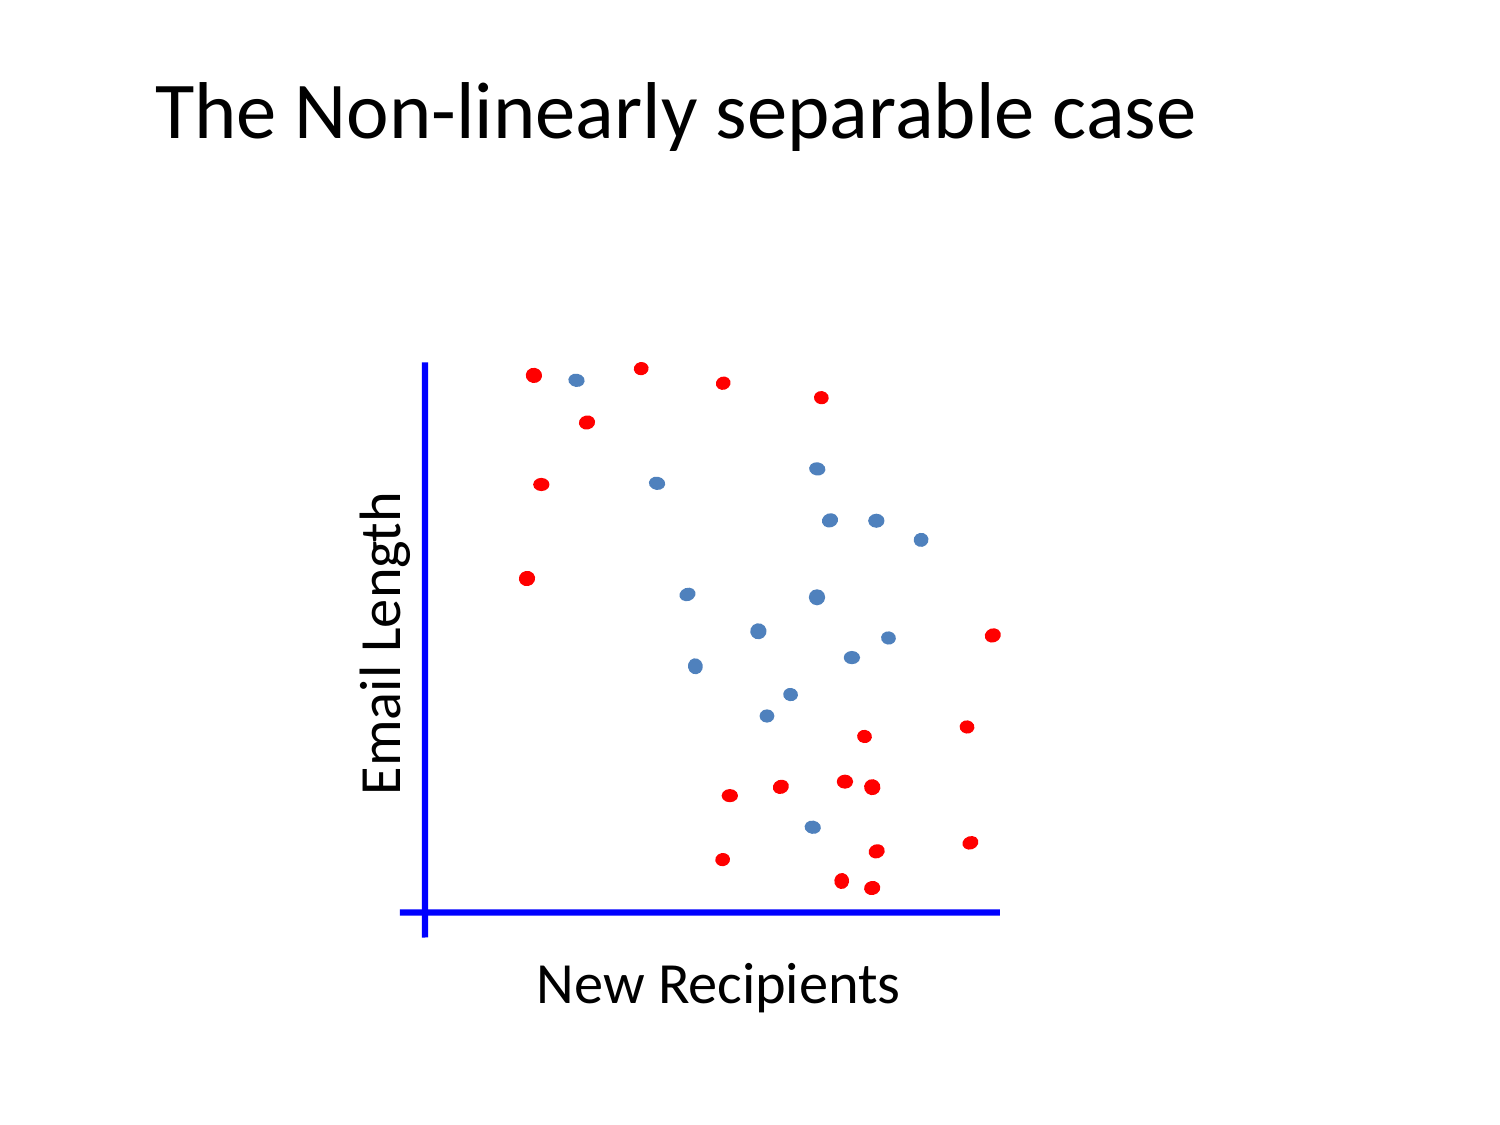

# The Non-linearly separable case

Email Length

New Recipients